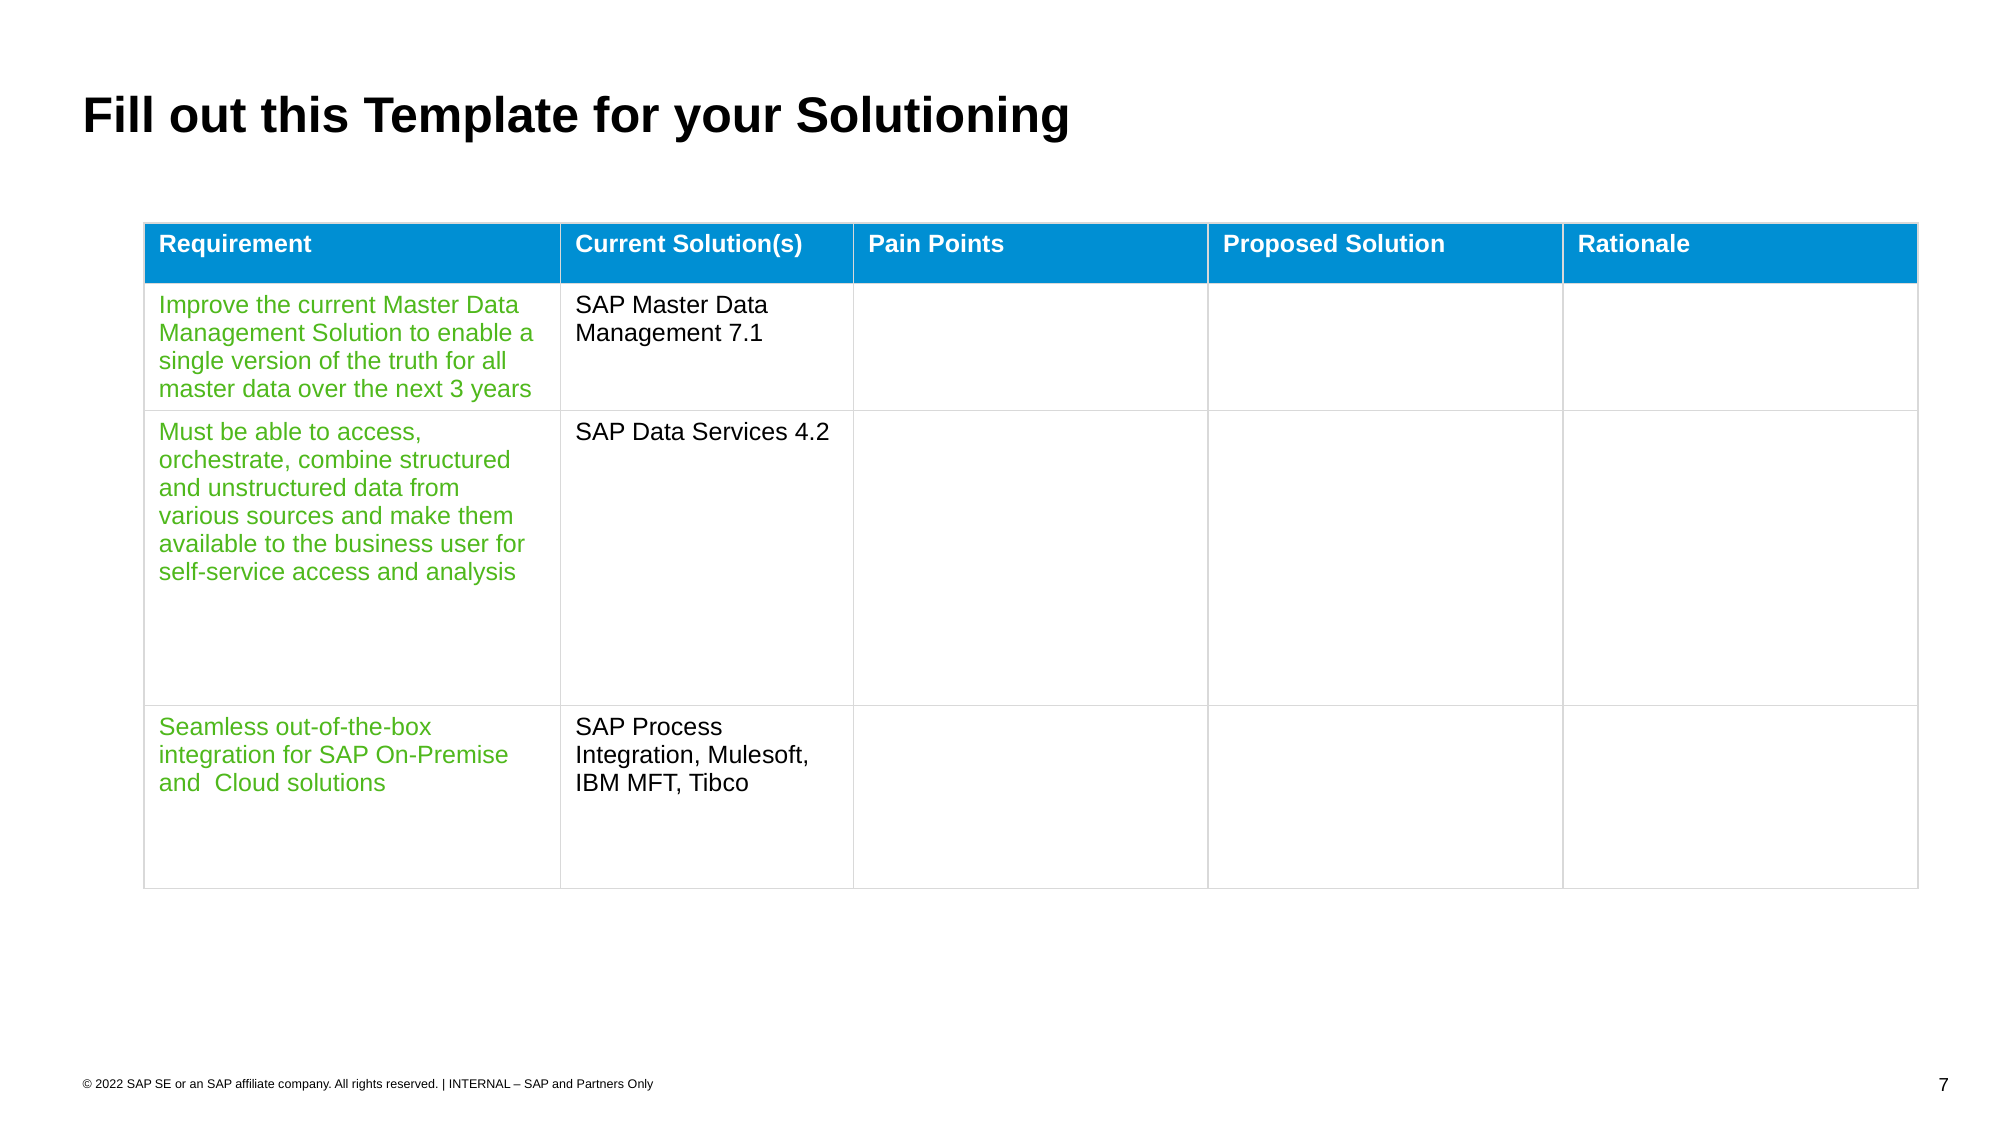

# Fill out this Template for your Solutioning
| Requirement | Current Solution(s) | Pain Points | Proposed Solution | Rationale |
| --- | --- | --- | --- | --- |
| Improve the current Master Data Management Solution to enable a single version of the truth for all master data over the next 3 years | SAP Master Data Management 7.1 |  |  |  |
| Must be able to access, orchestrate, combine structured and unstructured data from various sources and make them available to the business user for self-service access and analysis | SAP Data Services 4.2 |  |  |  |
| Seamless out-of-the-box integration for SAP On-Premise and Cloud solutions | SAP Process Integration, Mulesoft, IBM MFT, Tibco |  |  |  |